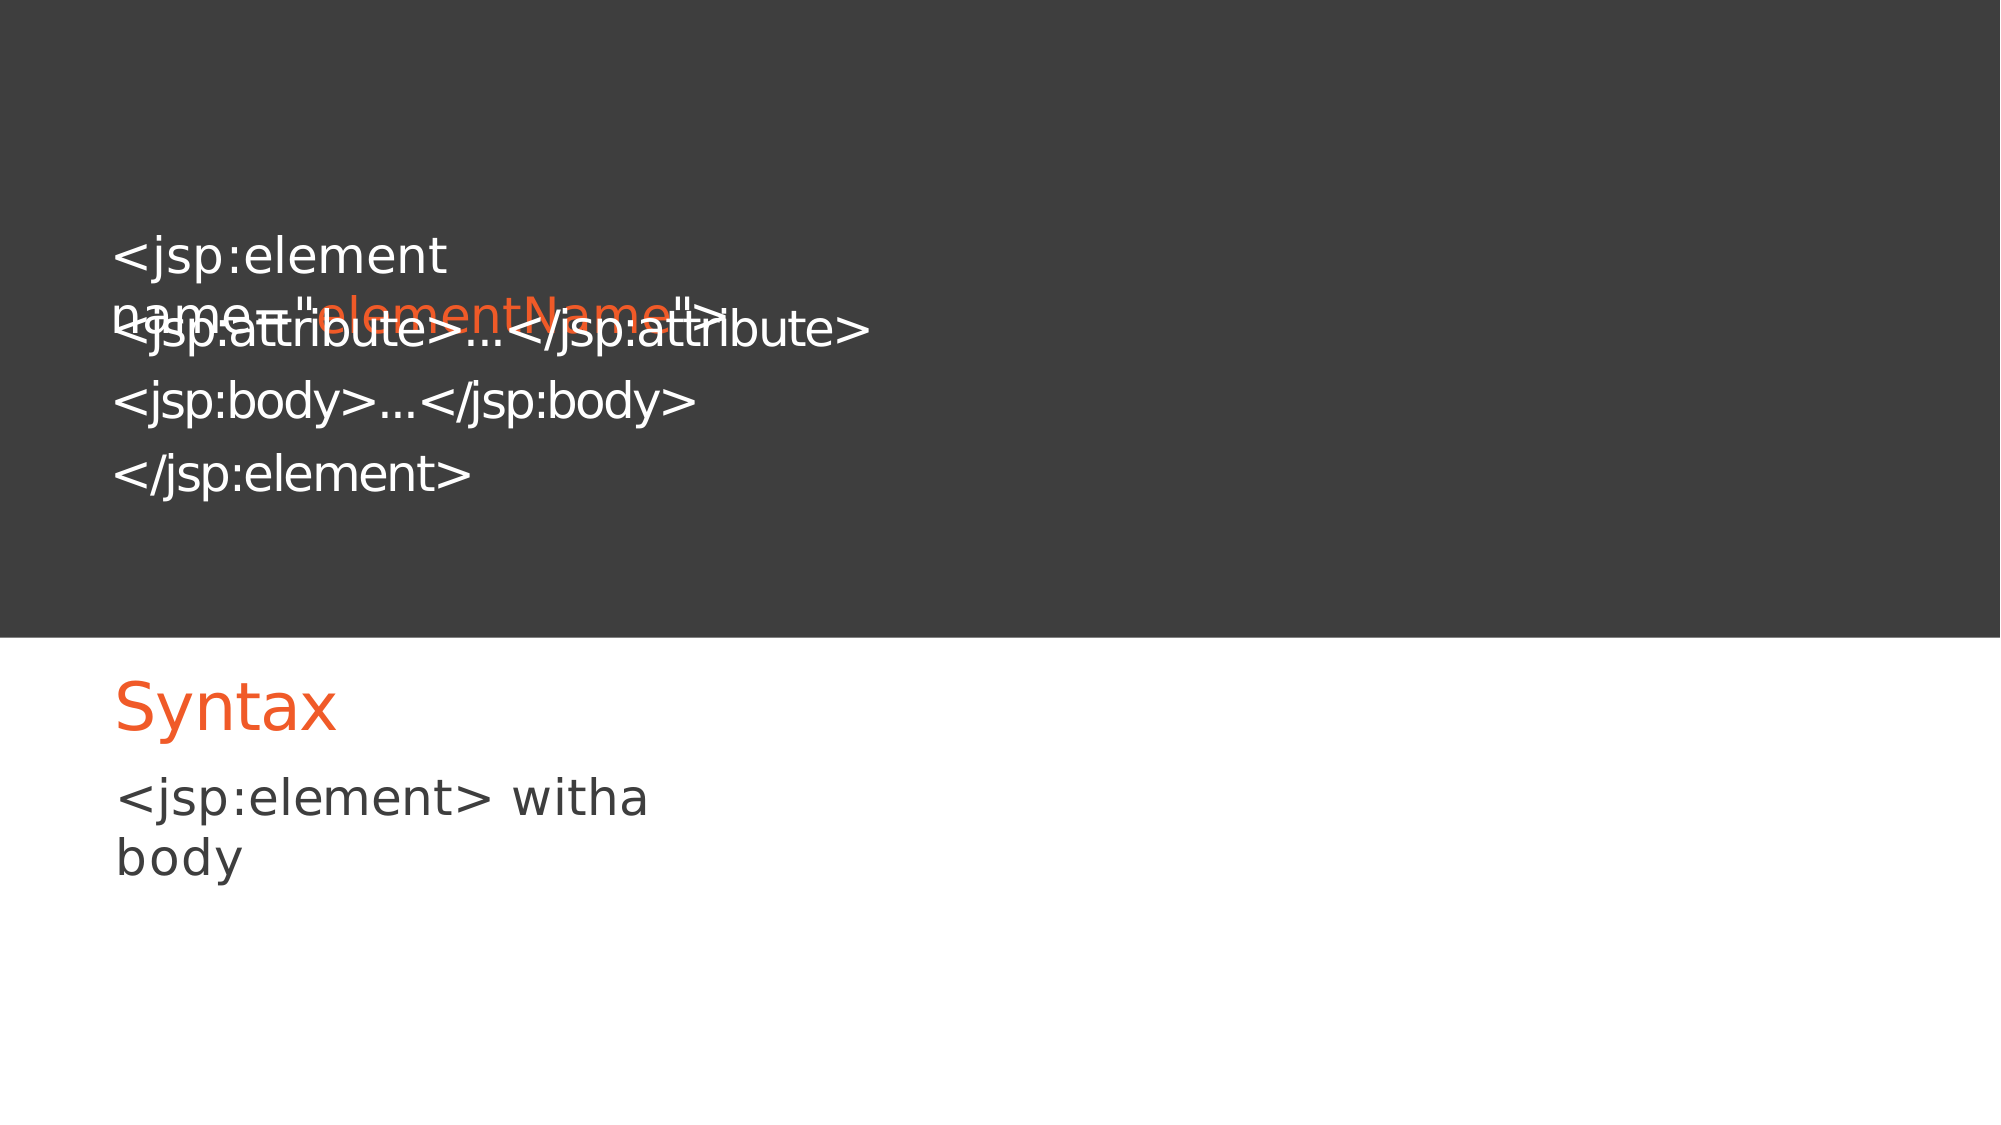

# <jsp:element name="elementName">
<jsp:attribute>...</jsp:attribute>
<jsp:body>...</jsp:body>
</jsp:element>
Syntax
<jsp:element> witha body
63